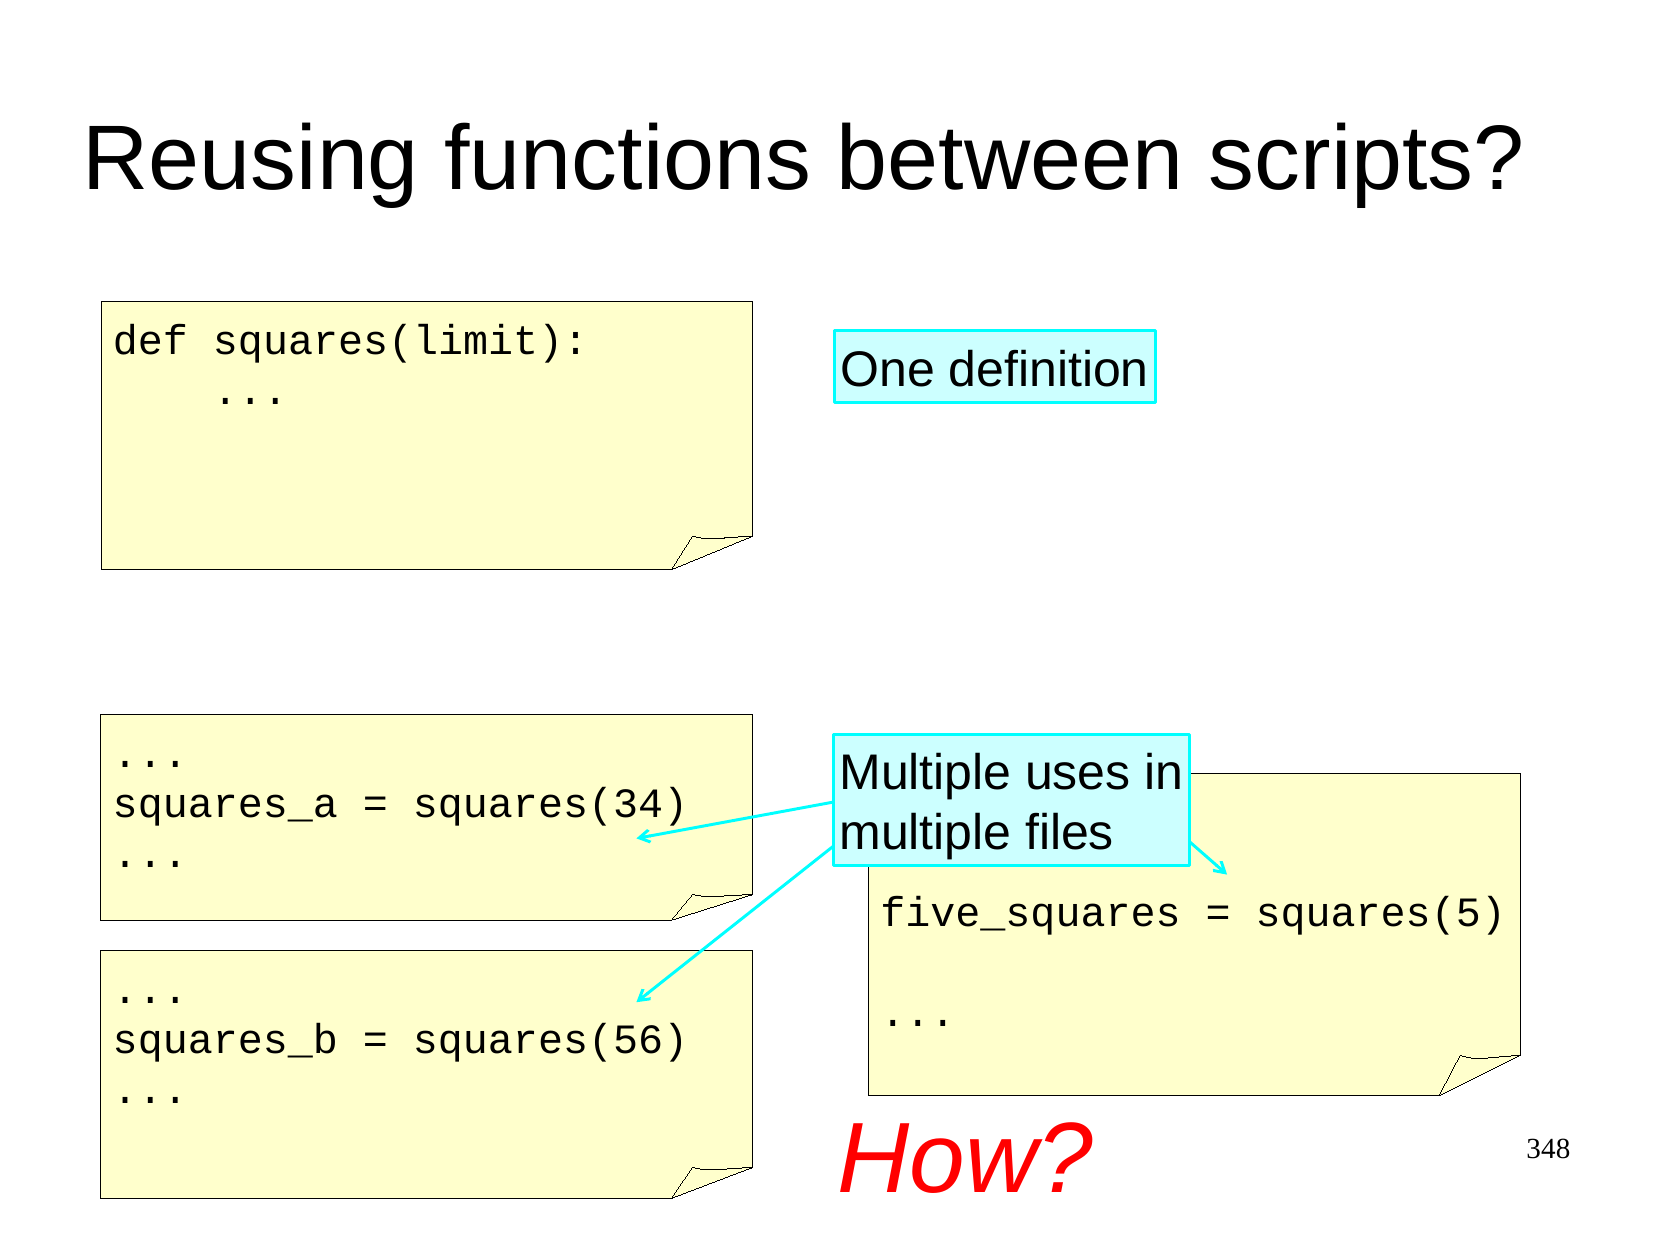

Reusing functions between scripts?
def squares(limit):
    ...

One definition
...
squares_a = squares(34)
...

Multiple uses in
multiple files
...

five_squares = squares(5)

...

...
squares_b = squares(56)
...
How?
348